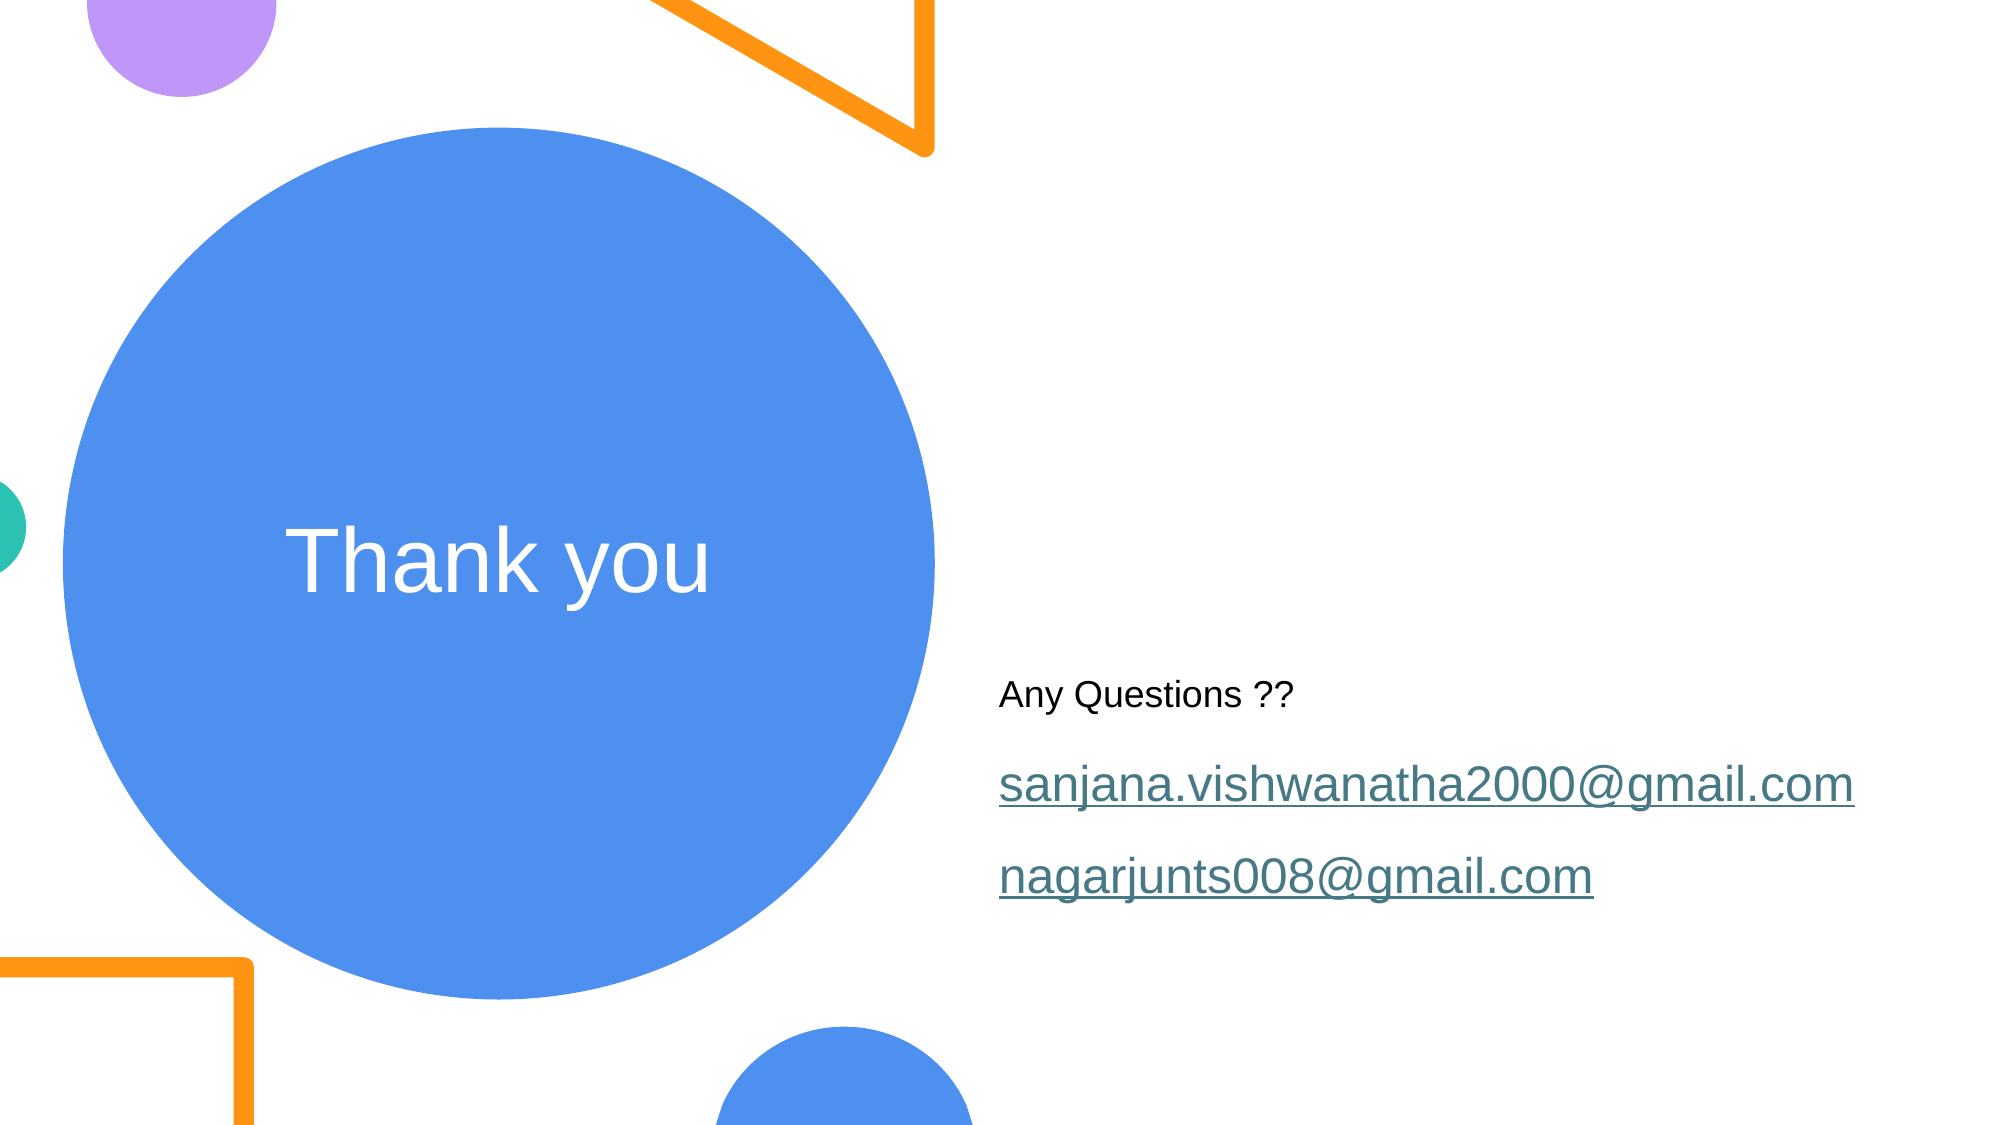

# Thank you
Any Questions ??
sanjana.vishwanatha2000@gmail.com
nagarjunts008@gmail.com